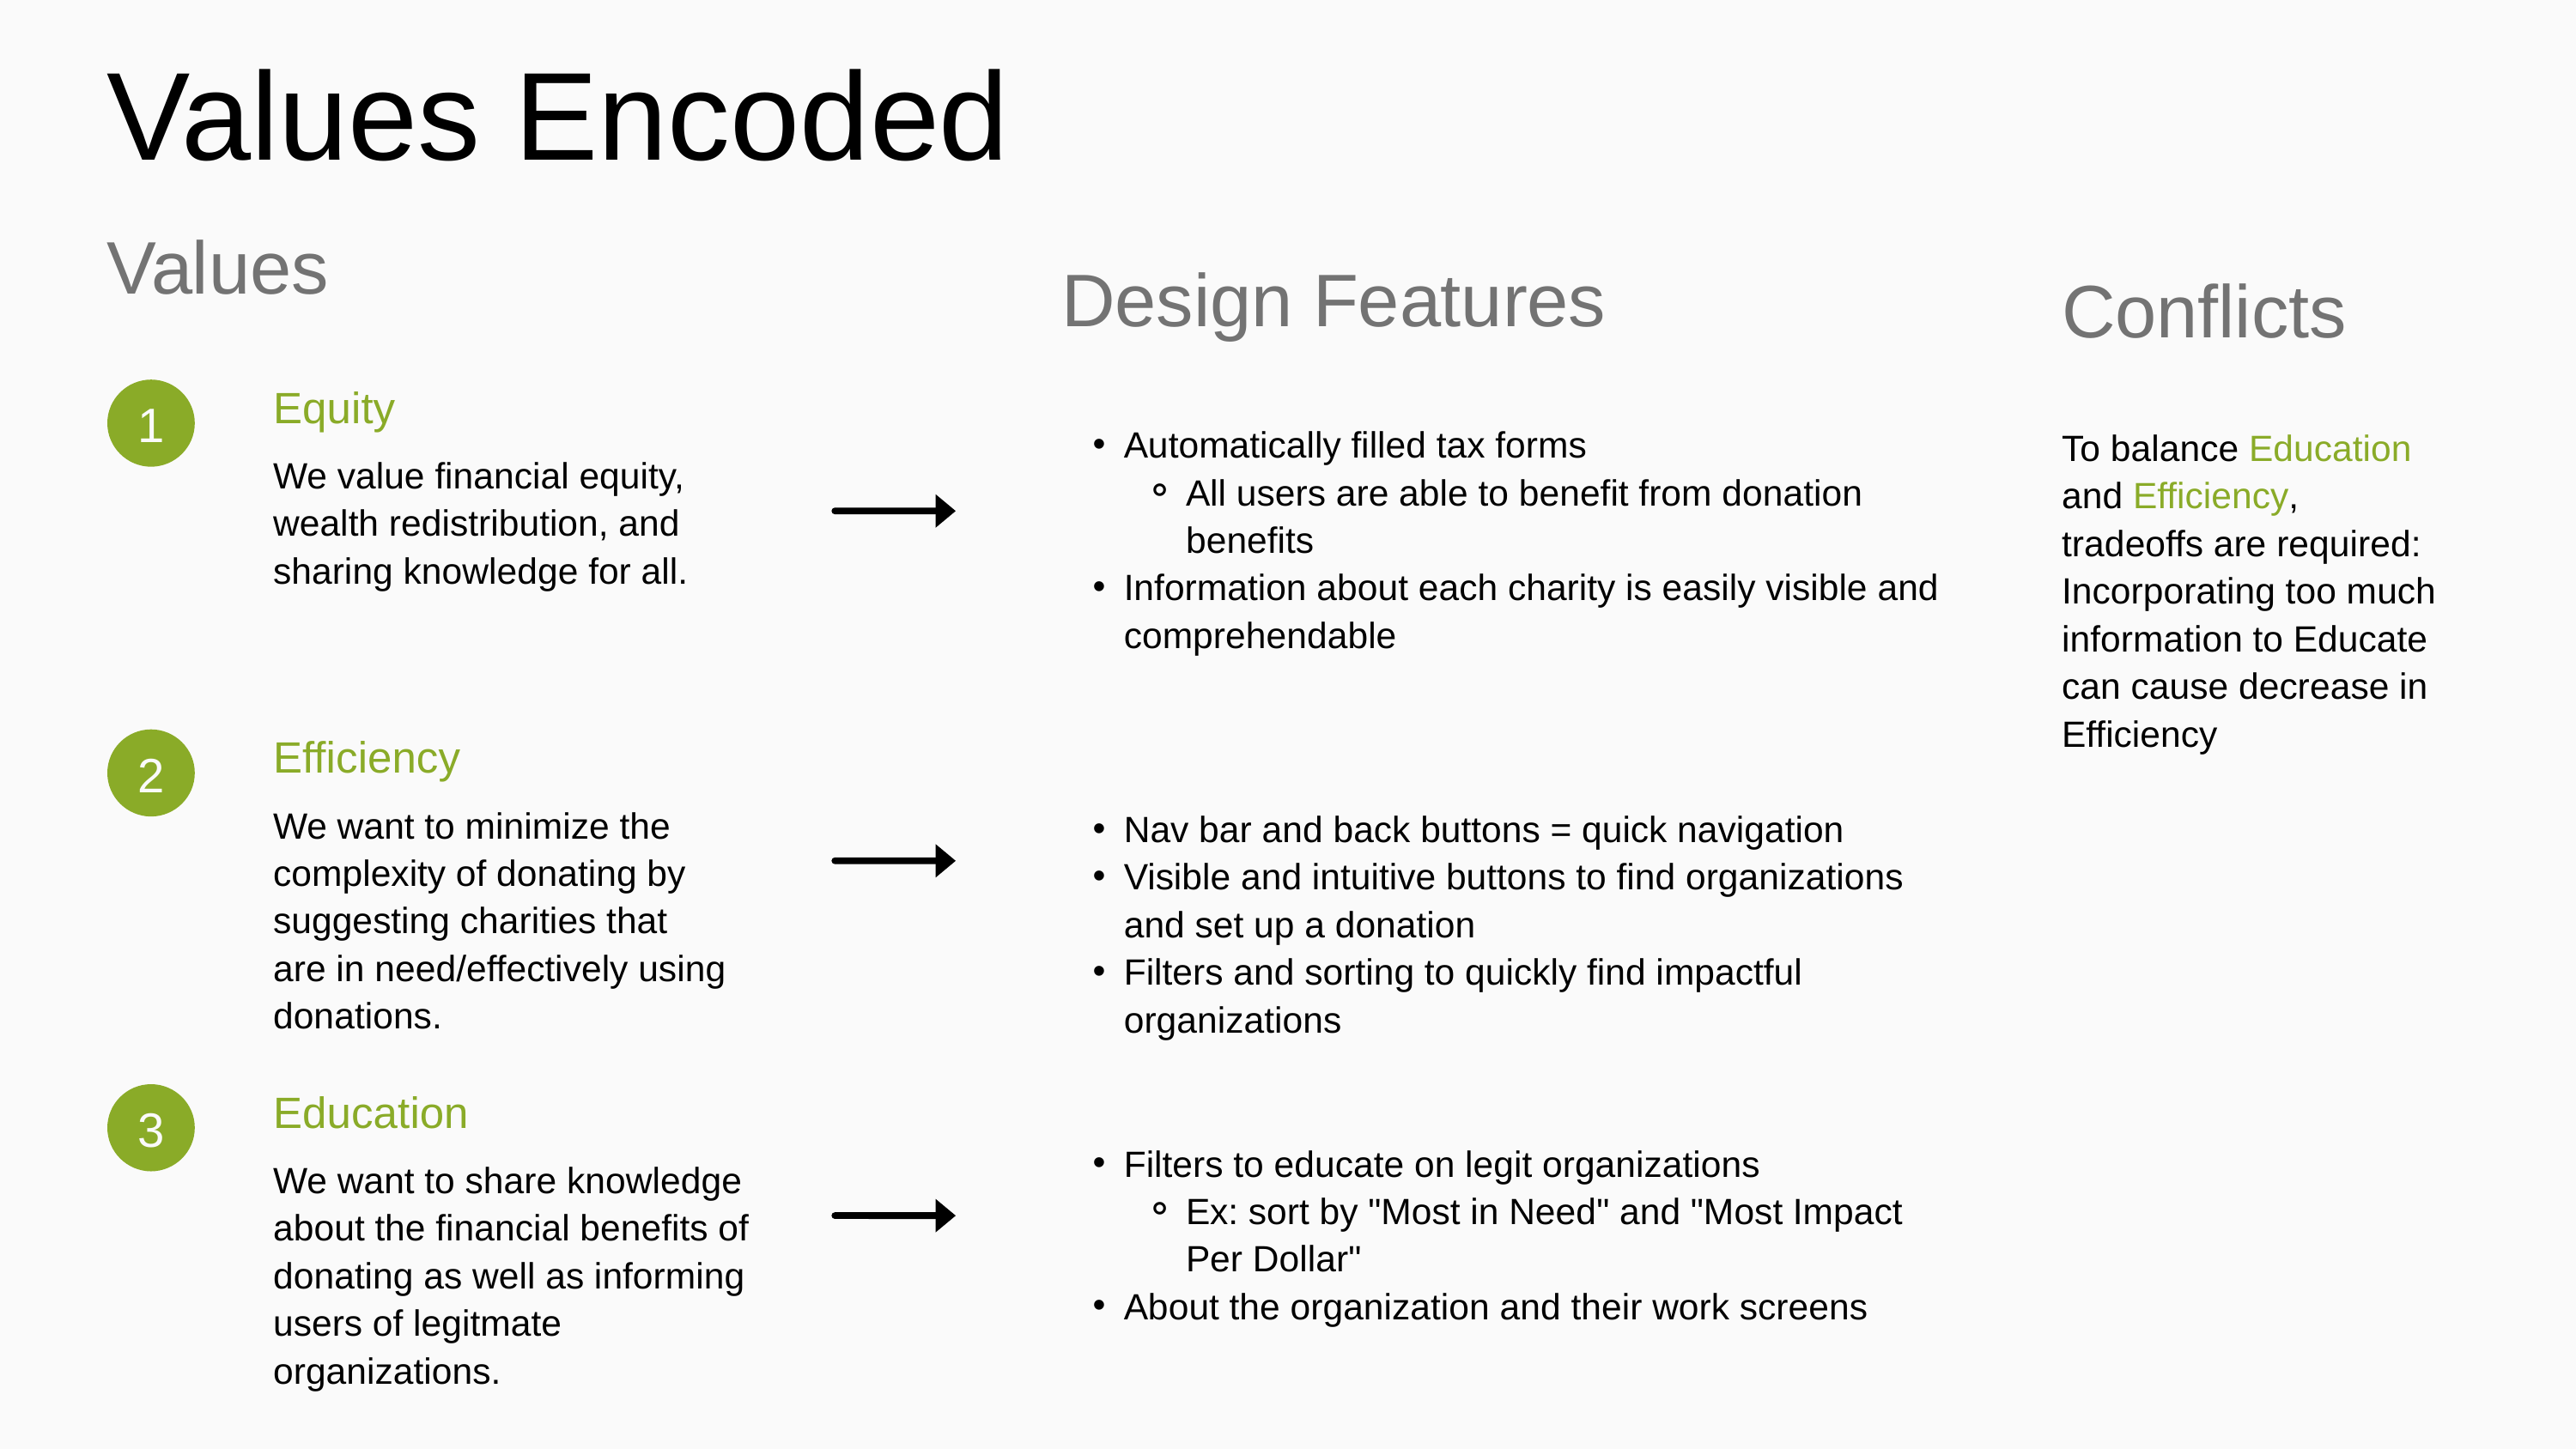

Values Encoded
Values
Design Features
Conflicts

Automatically filled tax forms
All users are able to benefit from donation benefits
Information about each charity is easily visible and comprehendable

To balance Education and Efficiency, tradeoffs are required:
Incorporating too much information to Educate can cause decrease in Efficiency

1
Equity
We value financial equity, wealth redistribution, and sharing knowledge for all.

2
Efficiency
We want to minimize the complexity of donating by suggesting charities that are in need/effectively using donations.

Nav bar and back buttons = quick navigation
Visible and intuitive buttons to find organizations and set up a donation
Filters and sorting to quickly find impactful organizations

Filters to educate on legit organizations
Ex: sort by "Most in Need" and "Most Impact Per Dollar"
About the organization and their work screens

3
Education
We want to share knowledge about the financial benefits of donating as well as informing users of legitmate organizations.